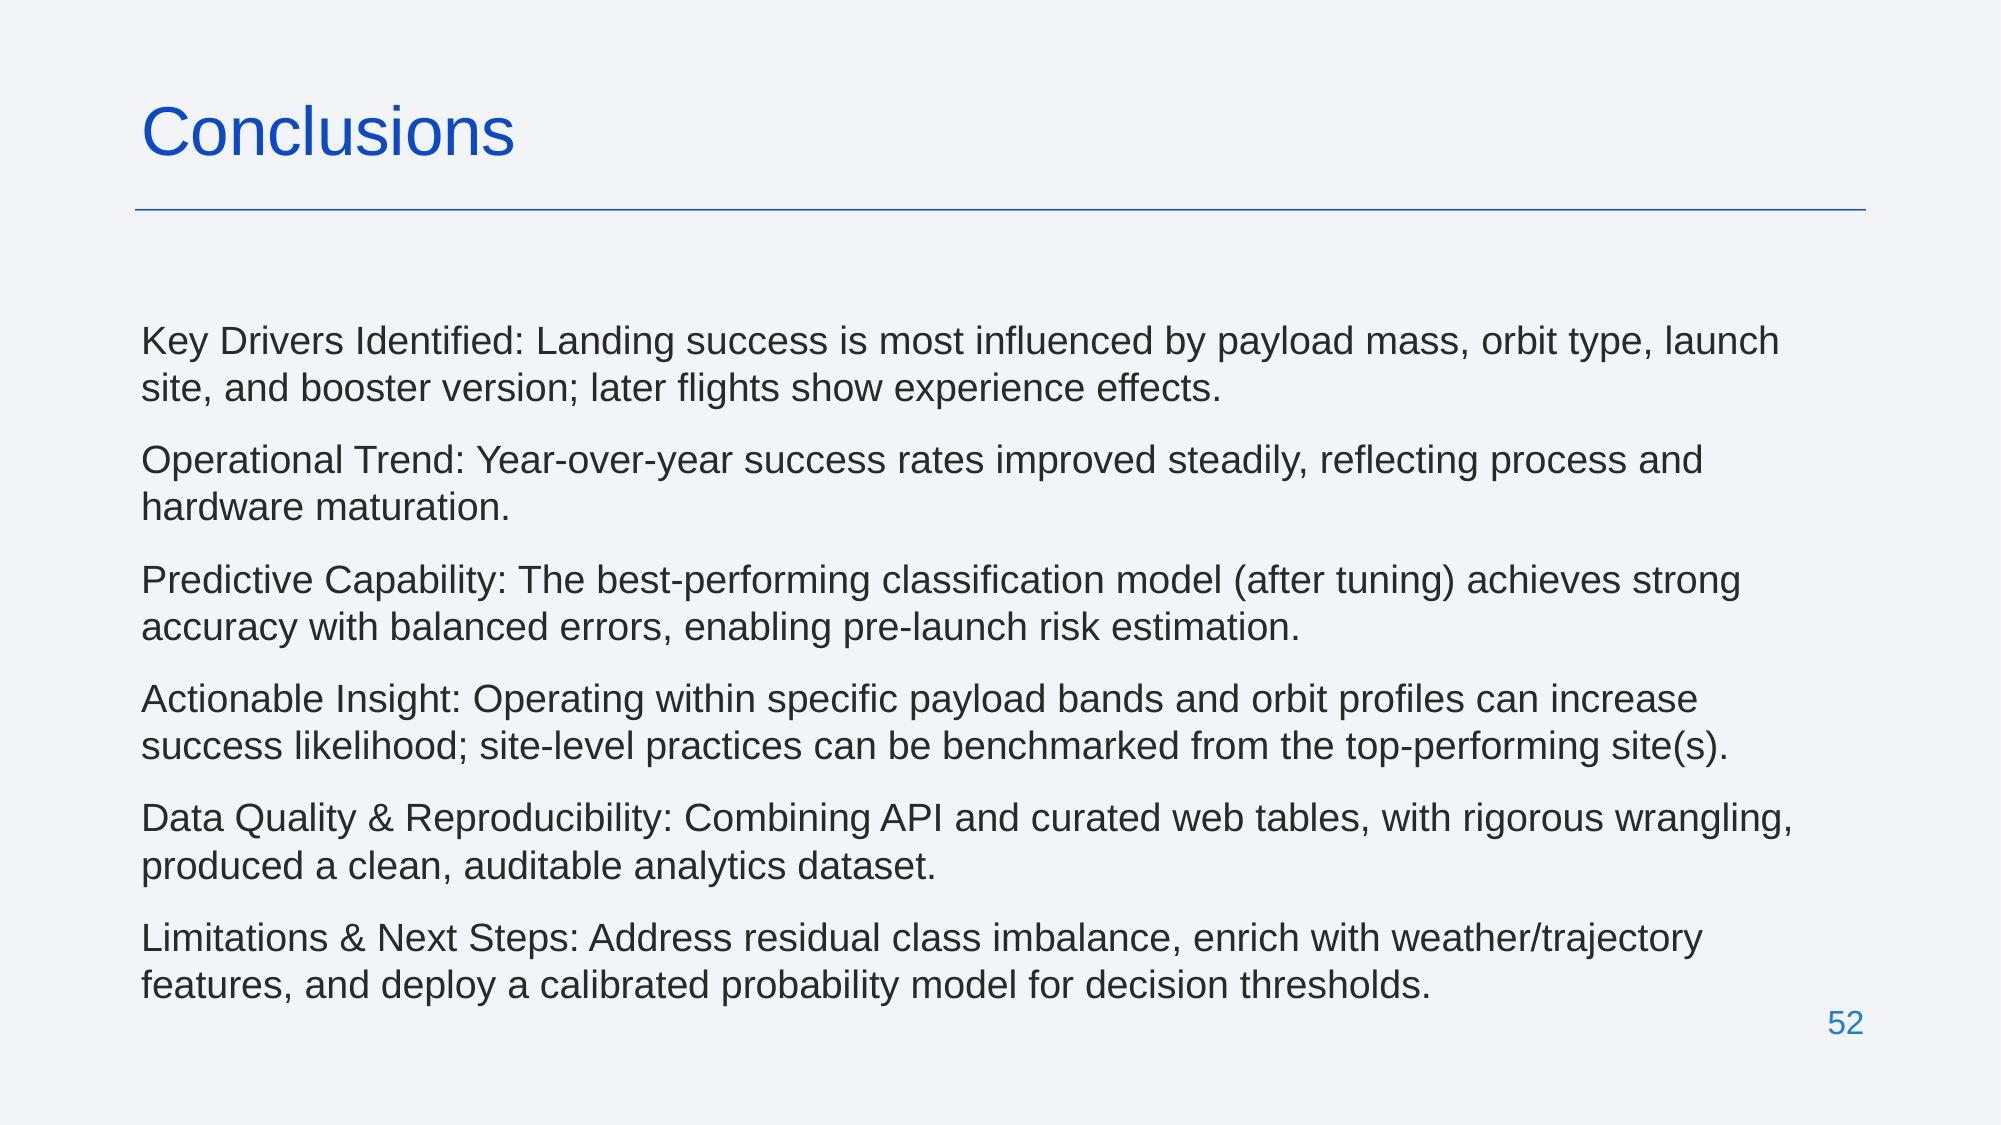

Conclusions
Key Drivers Identified: Landing success is most influenced by payload mass, orbit type, launch site, and booster version; later flights show experience effects.
Operational Trend: Year-over-year success rates improved steadily, reflecting process and hardware maturation.
Predictive Capability: The best-performing classification model (after tuning) achieves strong accuracy with balanced errors, enabling pre-launch risk estimation.
Actionable Insight: Operating within specific payload bands and orbit profiles can increase success likelihood; site-level practices can be benchmarked from the top-performing site(s).
Data Quality & Reproducibility: Combining API and curated web tables, with rigorous wrangling, produced a clean, auditable analytics dataset.
Limitations & Next Steps: Address residual class imbalance, enrich with weather/trajectory features, and deploy a calibrated probability model for decision thresholds.
52